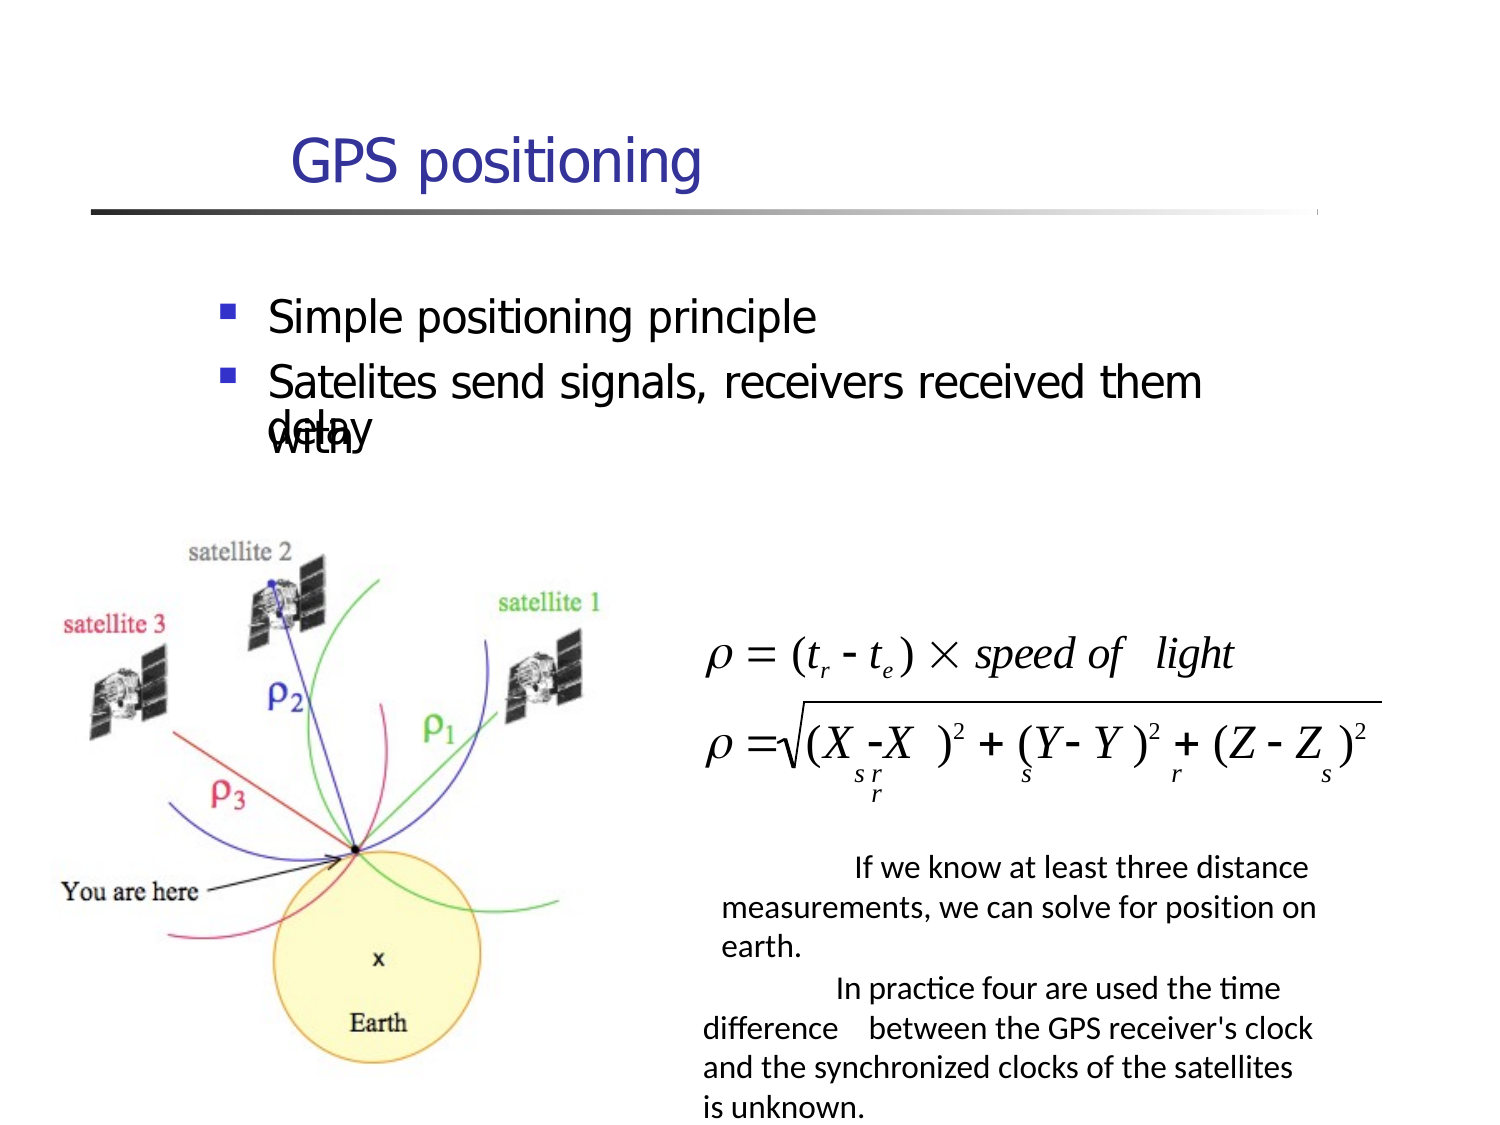

# GPS positioning
Simple positioning principle
Satelites send signals, receivers received them with
delay

ρ = (tr  − te ) × speed of	light
ρ =	(X −X  )2  + (Y	− Y )2  + (Z	− Z )2
s	r	s	r	s	r

If we know at least three distance measurements, we can solve for position on earth.
In practice four are used the time difference    between the GPS receiver's clock and the synchronized clocks of the satellites is unknown.